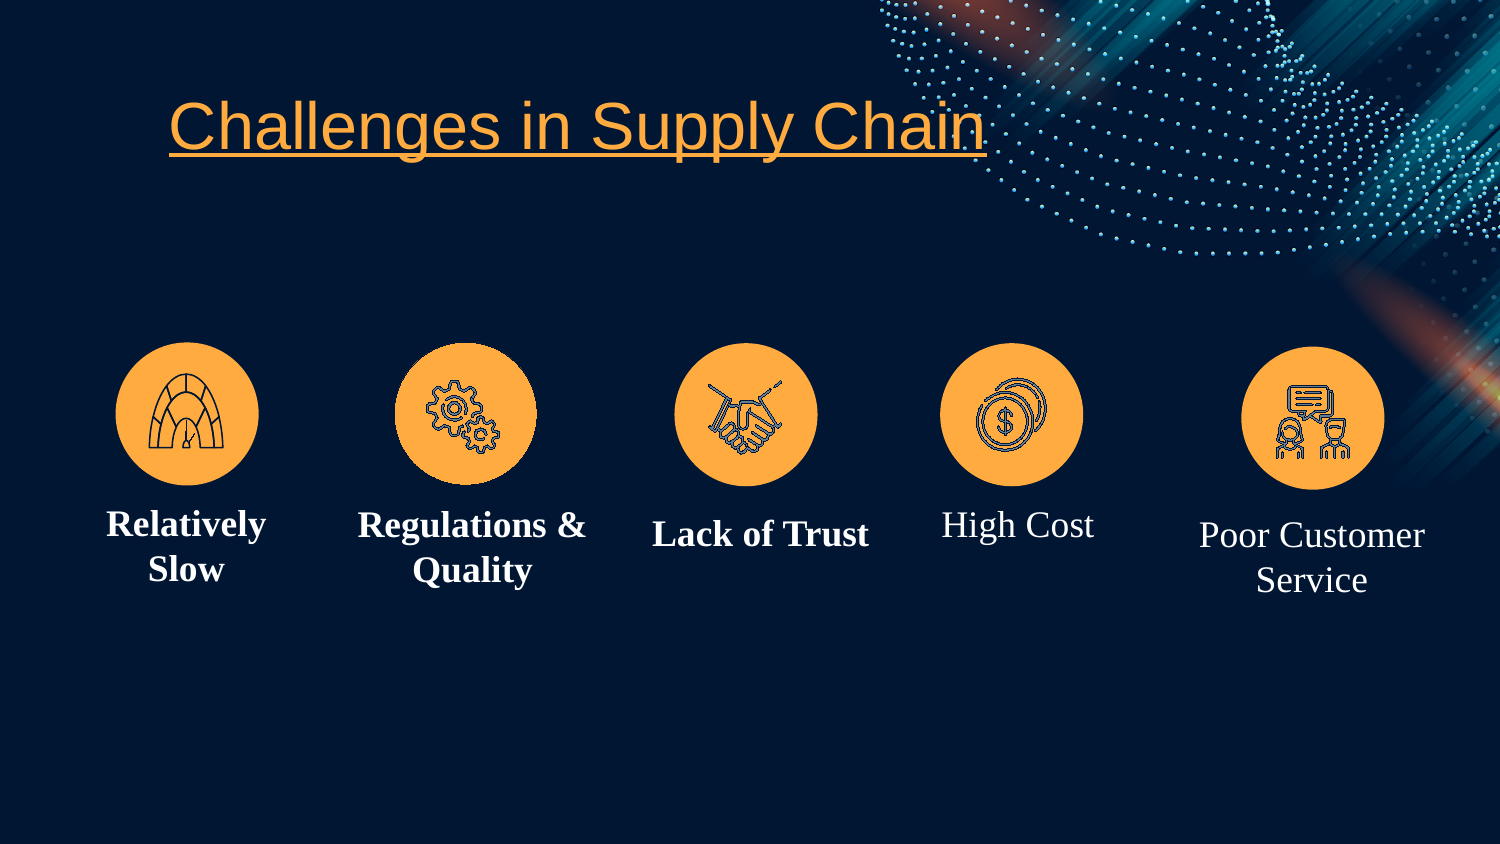

# Challenges in Supply Chain

High Cost
Lack of Trust
Relatively Slow
Regulations & Quality
Poor Customer Service